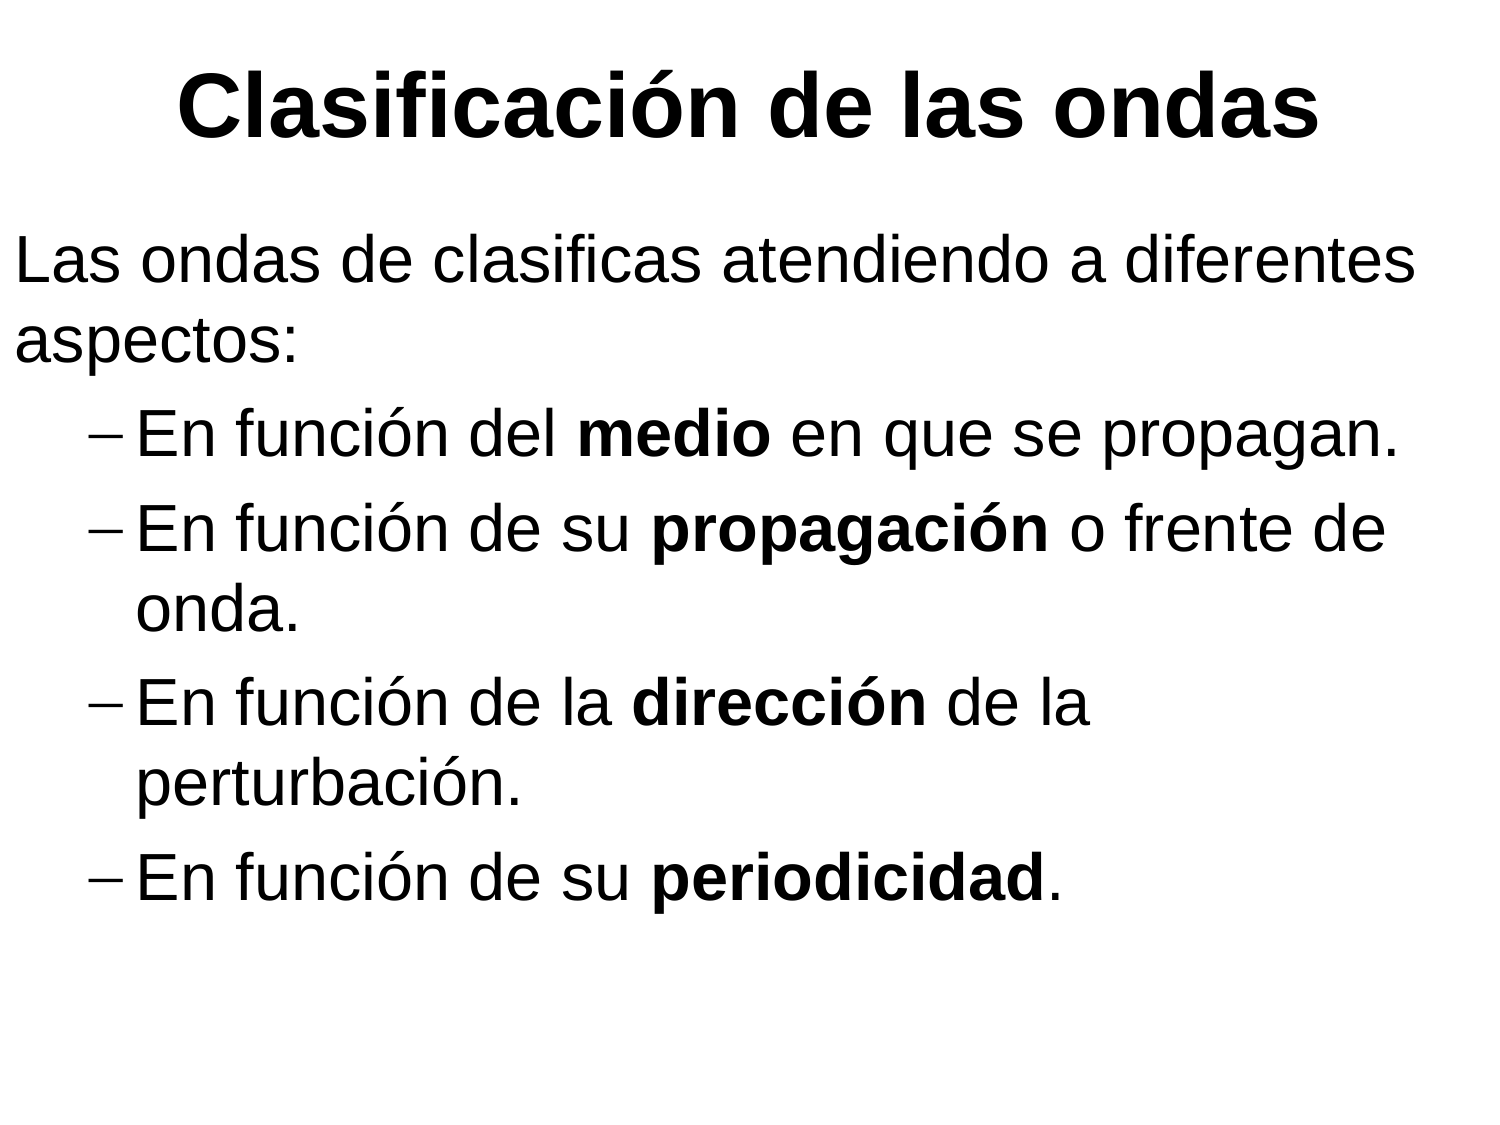

Clasificación de las ondas
Las ondas de clasificas atendiendo a diferentes aspectos:
En función del medio en que se propagan.
En función de su propagación o frente de onda.
En función de la dirección de la perturbación.
En función de su periodicidad.